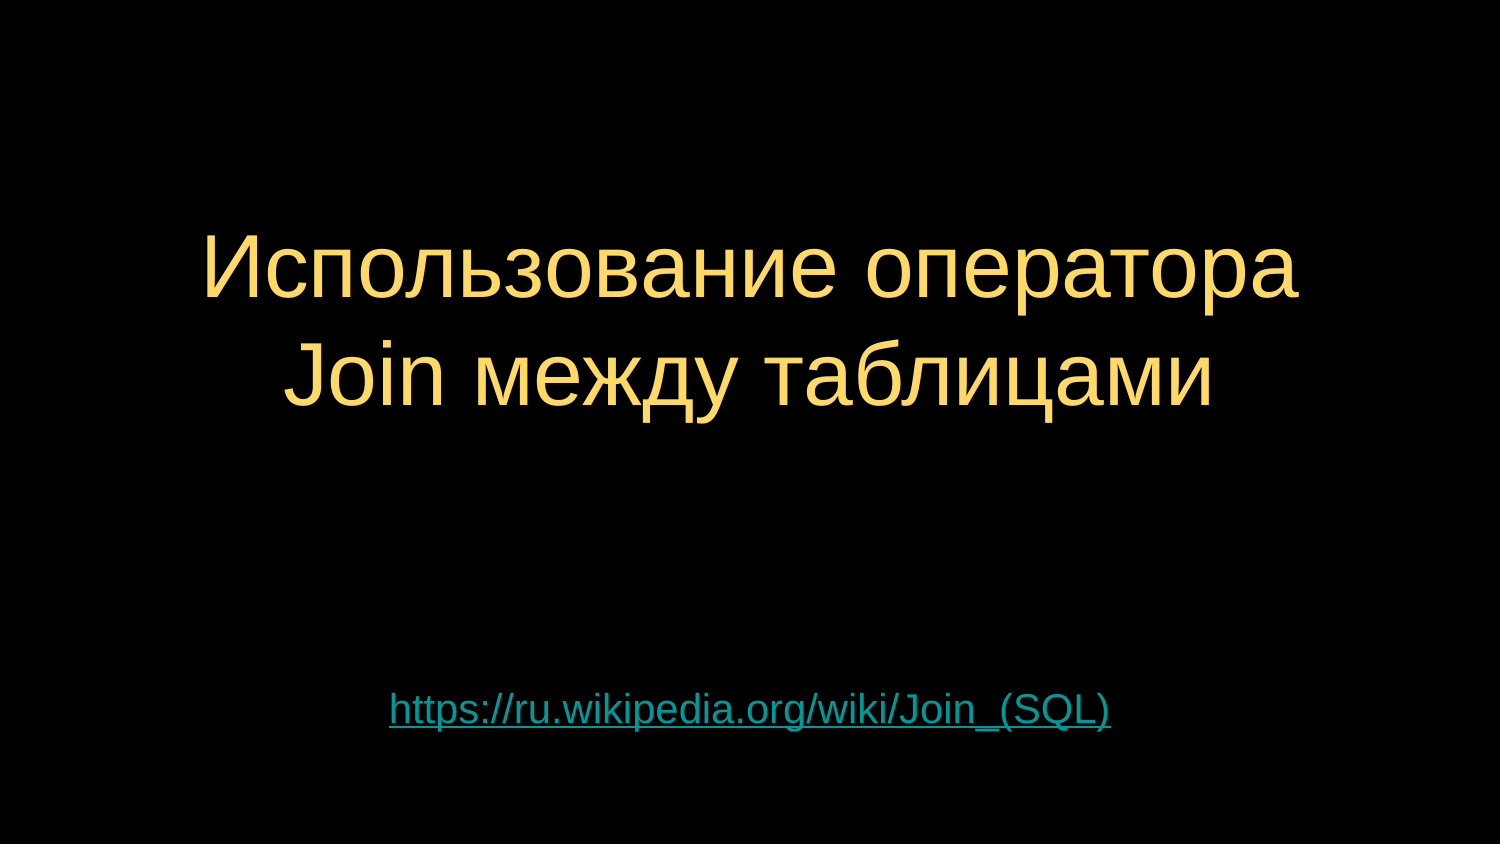

# Использование оператора Join между таблицами
https://ru.wikipedia.org/wiki/Join_(SQL)